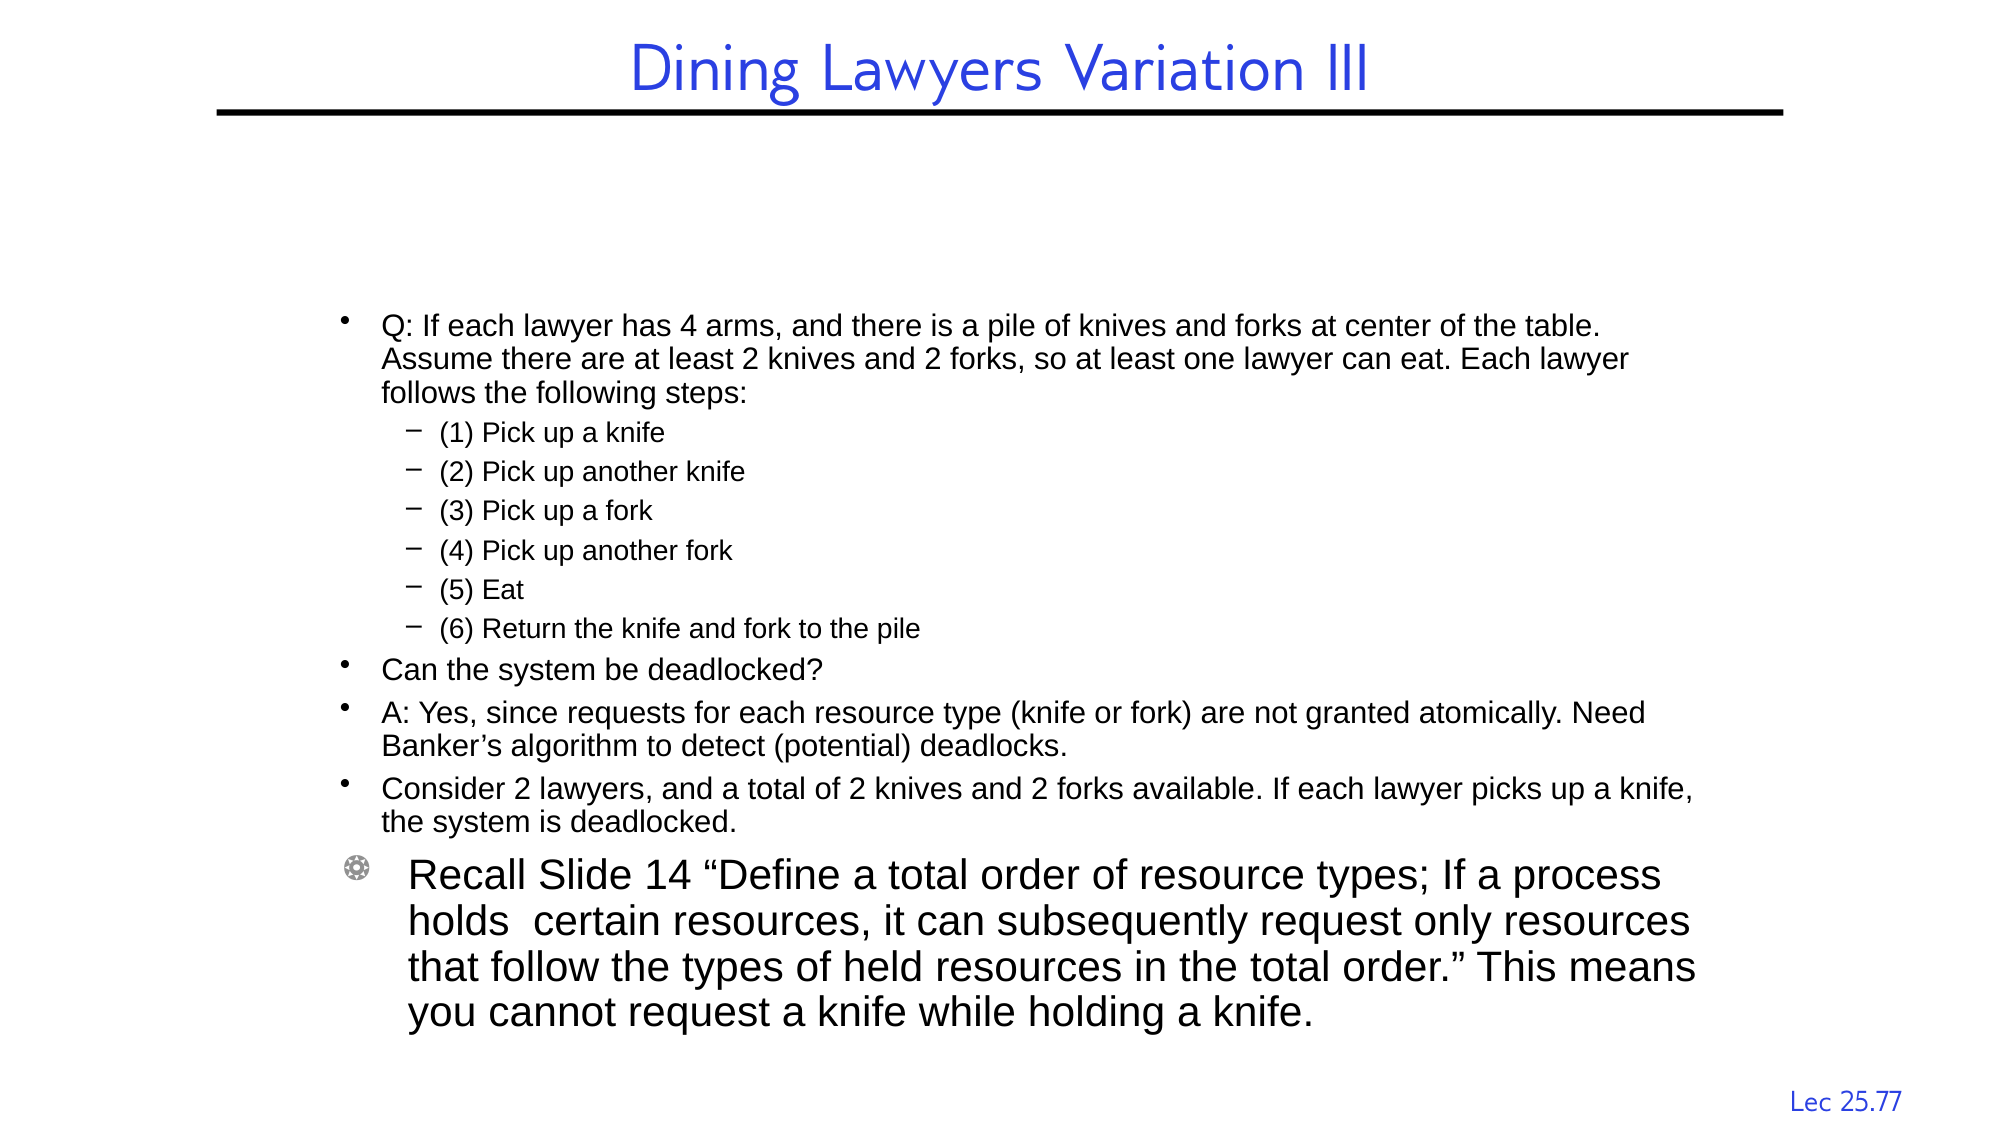

# Dining Lawyers Variation III
Q: If each lawyer has 4 arms, and there is a pile of knives and forks at center of the table. Assume there are at least 2 knives and 2 forks, so at least one lawyer can eat. Each lawyer follows the following steps:
(1) Pick up a knife
(2) Pick up another knife
(3) Pick up a fork
(4) Pick up another fork
(5) Eat
(6) Return the knife and fork to the pile
Can the system be deadlocked?
A: Yes, since requests for each resource type (knife or fork) are not granted atomically. Need Banker’s algorithm to detect (potential) deadlocks.
Consider 2 lawyers, and a total of 2 knives and 2 forks available. If each lawyer picks up a knife, the system is deadlocked.
Recall Slide 14 “Define a total order of resource types; If a process holds  certain resources, it can subsequently request only resources that follow the types of held resources in the total order.” This means you cannot request a knife while holding a knife.